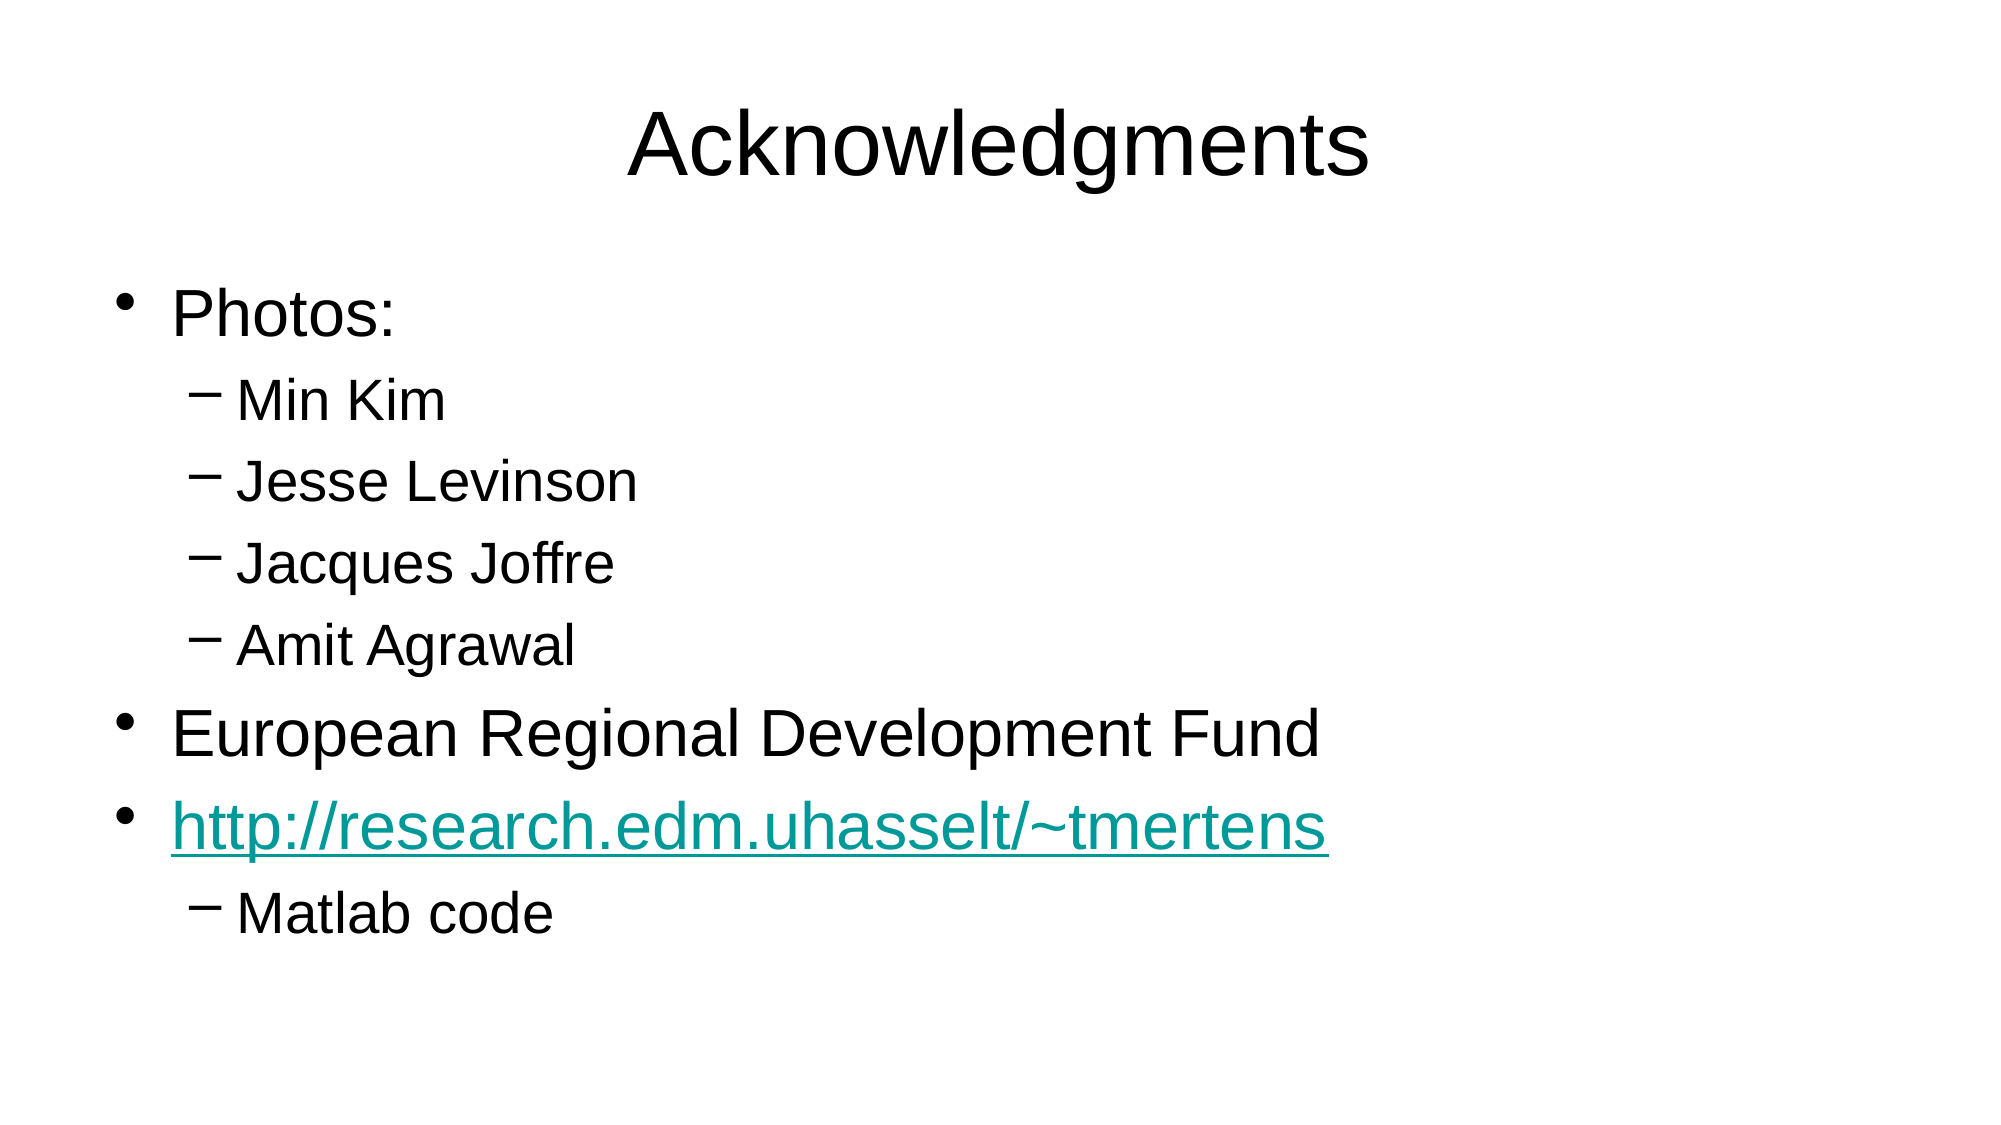

# Acknowledgments
Photos:
Min Kim
Jesse Levinson
Jacques Joffre
Amit Agrawal
European Regional Development Fund
http://research.edm.uhasselt/~tmertens
Matlab code